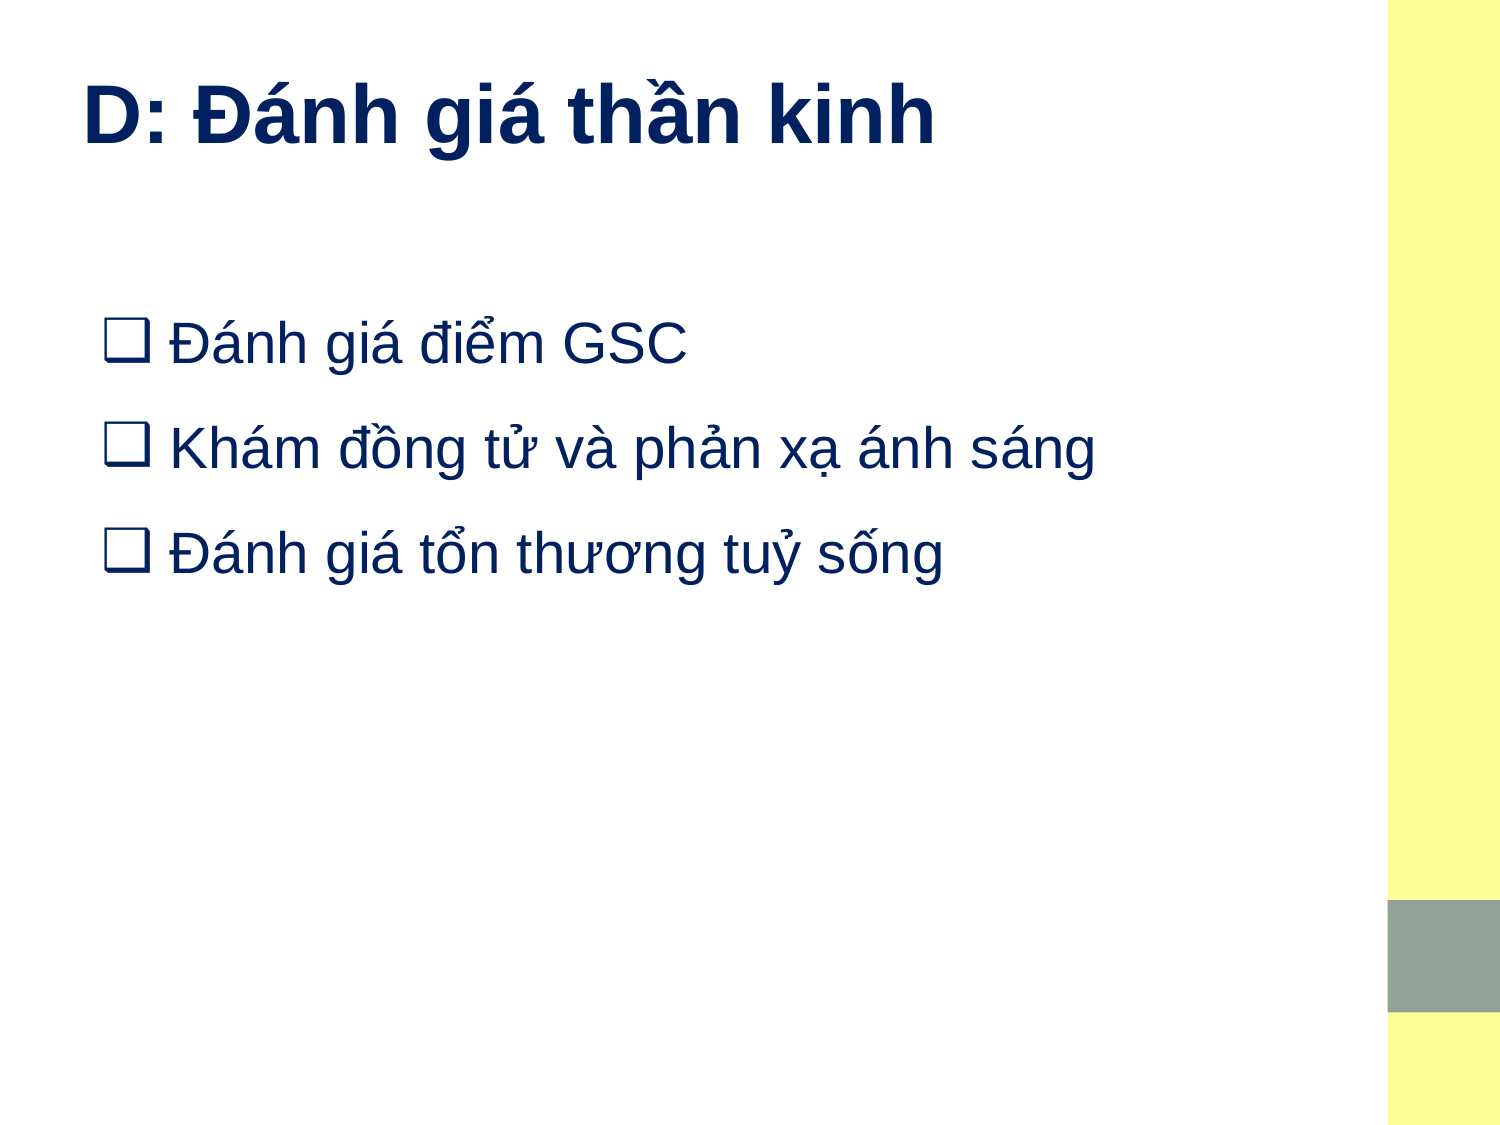

# D: Đánh giá thần kinh
 Đánh giá điểm GSC
 Khám đồng tử và phản xạ ánh sáng
 Đánh giá tổn thương tuỷ sống